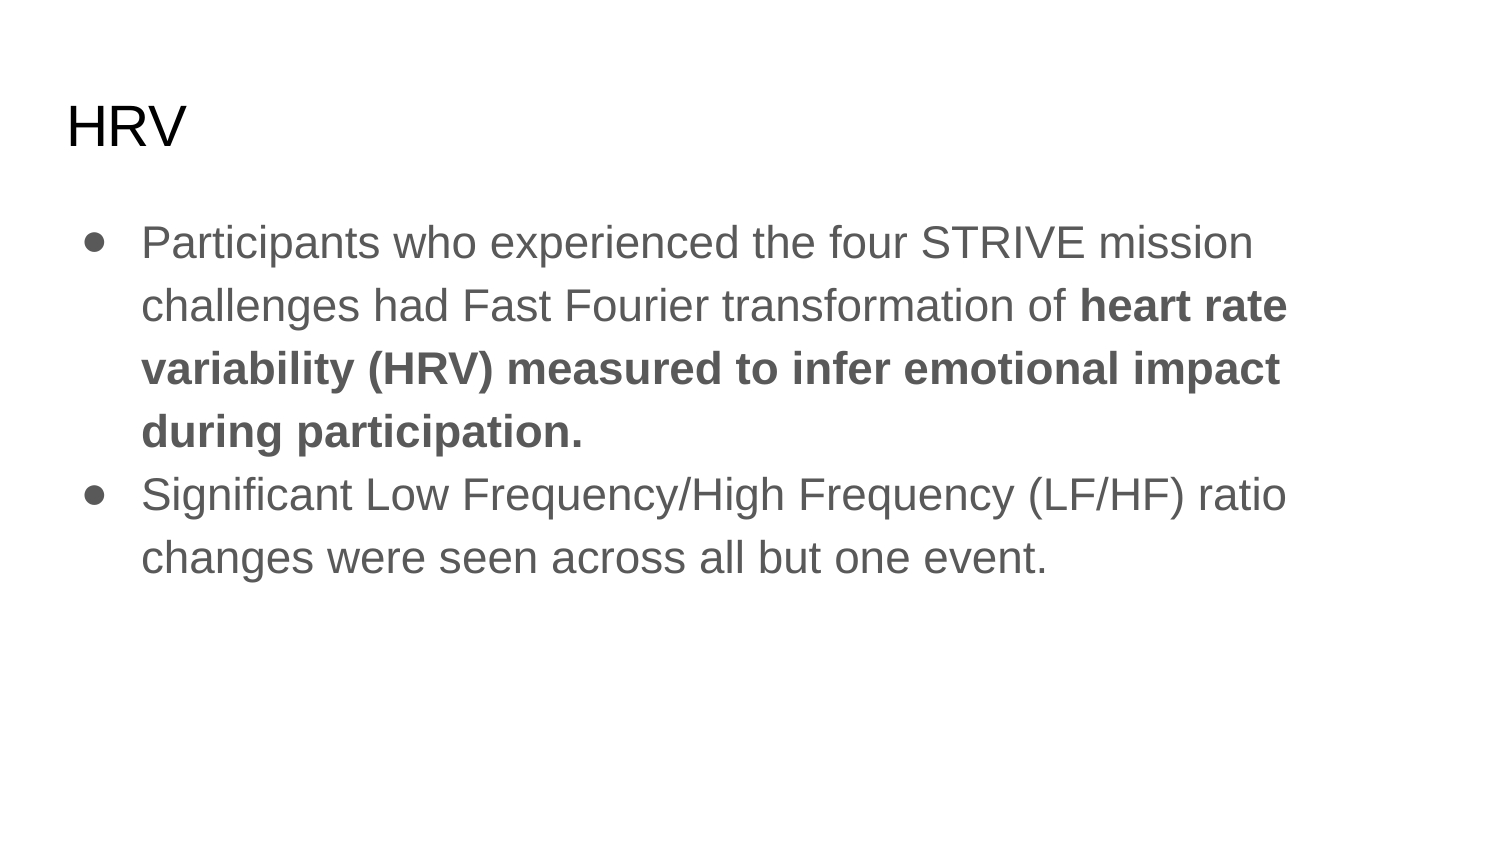

# HRV
Participants who experienced the four STRIVE mission challenges had Fast Fourier transformation of heart rate variability (HRV) measured to infer emotional impact during participation.
Significant Low Frequency/High Frequency (LF/HF) ratio changes were seen across all but one event.